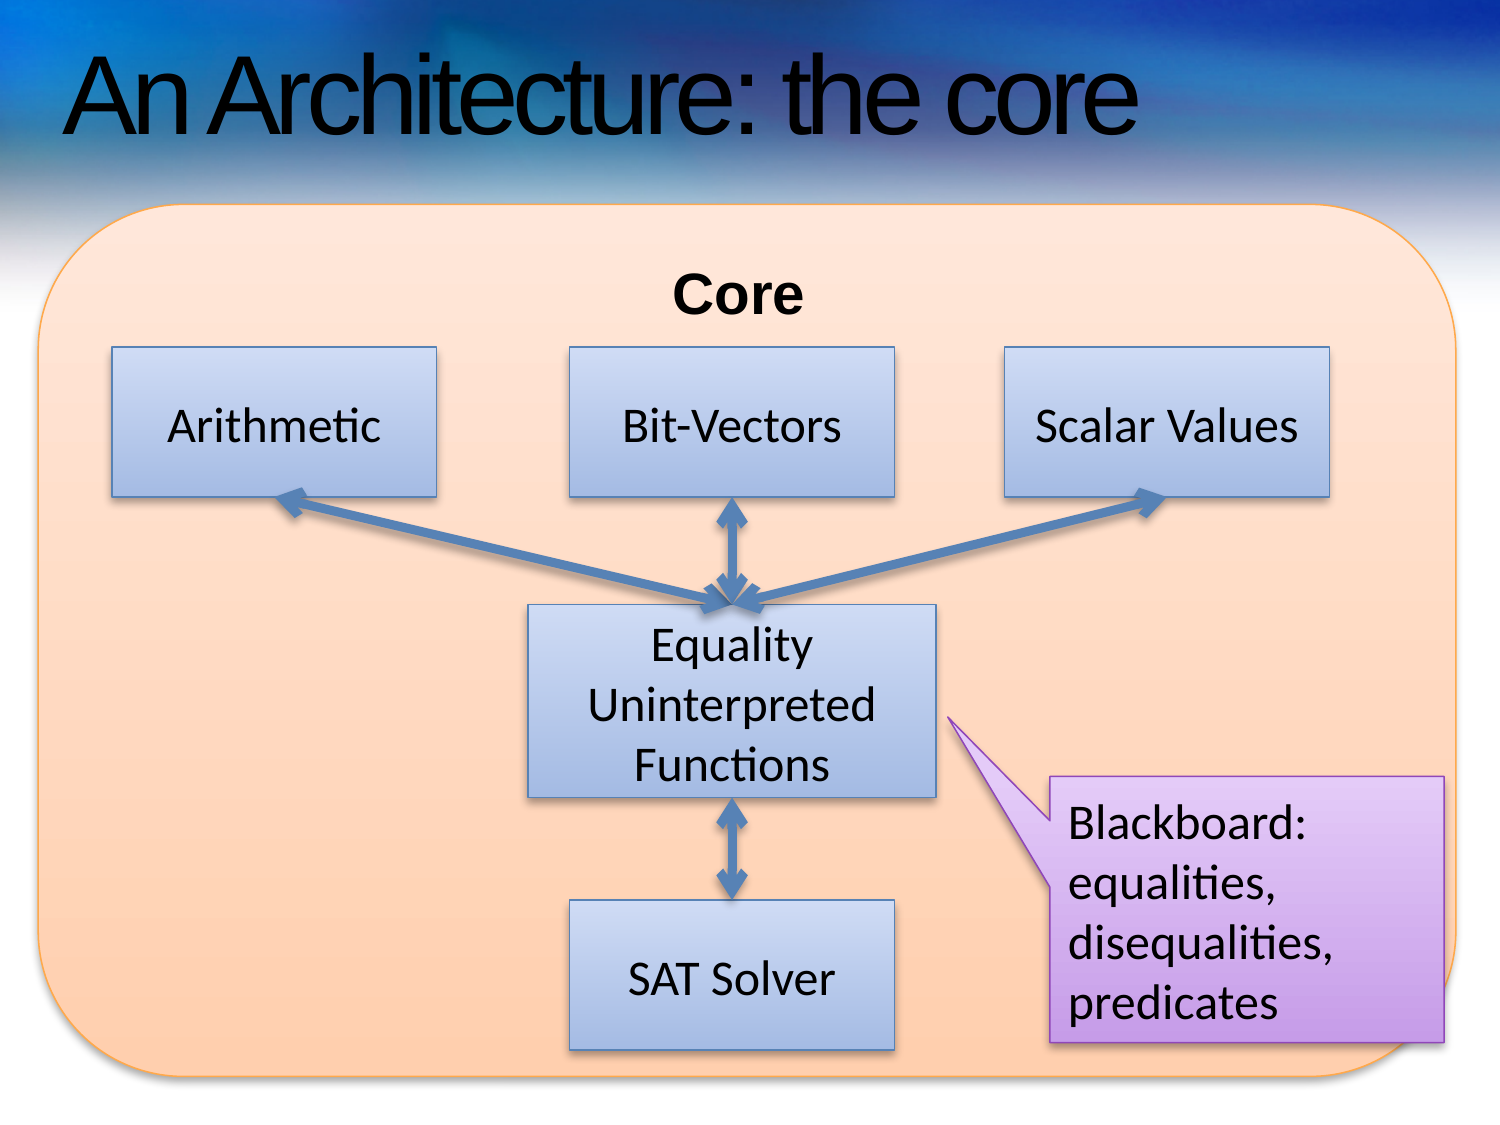

# An Architecture: the core
Core
Arithmetic
Bit-Vectors
Scalar Values
Equality
Uninterpreted Functions
Blackboard:
equalities, disequalities,
predicates
SAT Solver